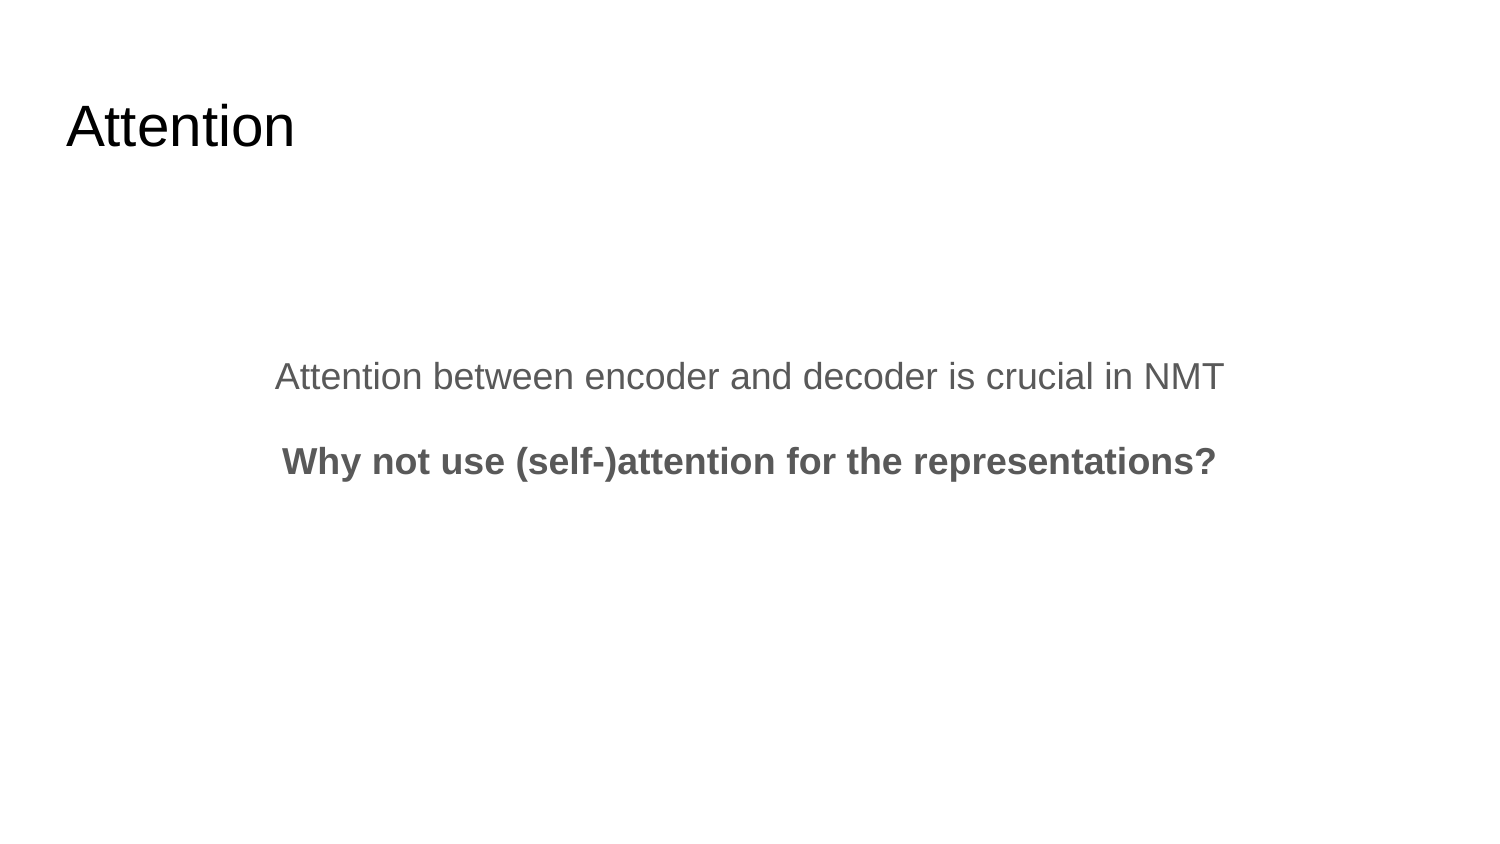

# Attention

Attention between encoder and decoder is crucial in NMT
Why not use (self-)attention for the representations?